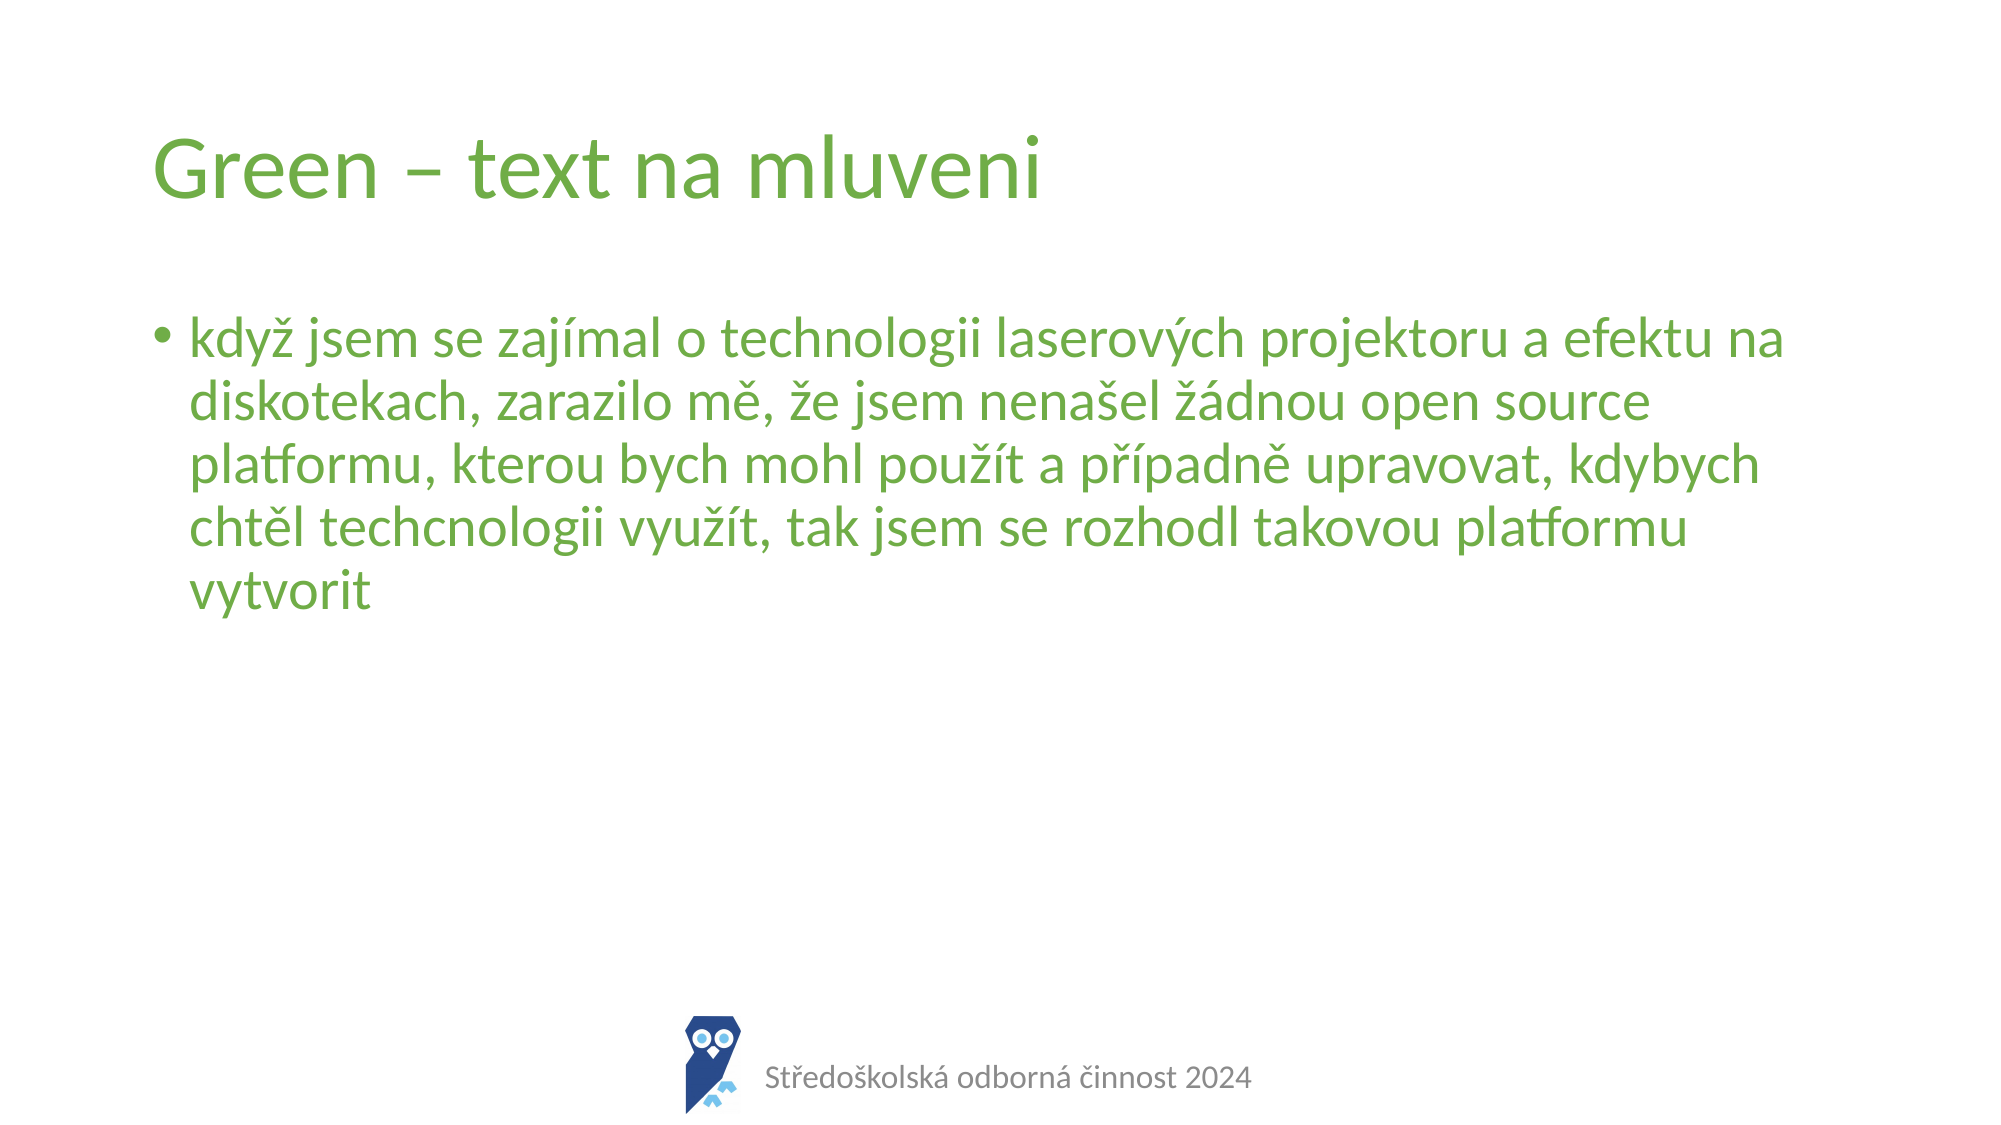

# Green – text na mluveni
když jsem se zajímal o technologii laserových projektoru a efektu na diskotekach, zarazilo mě, že jsem nenašel žádnou open source platformu, kterou bych mohl použít a případně upravovat, kdybych chtěl techcnologii využít, tak jsem se rozhodl takovou platformu vytvorit
Středoškolská odborná činnost 2024